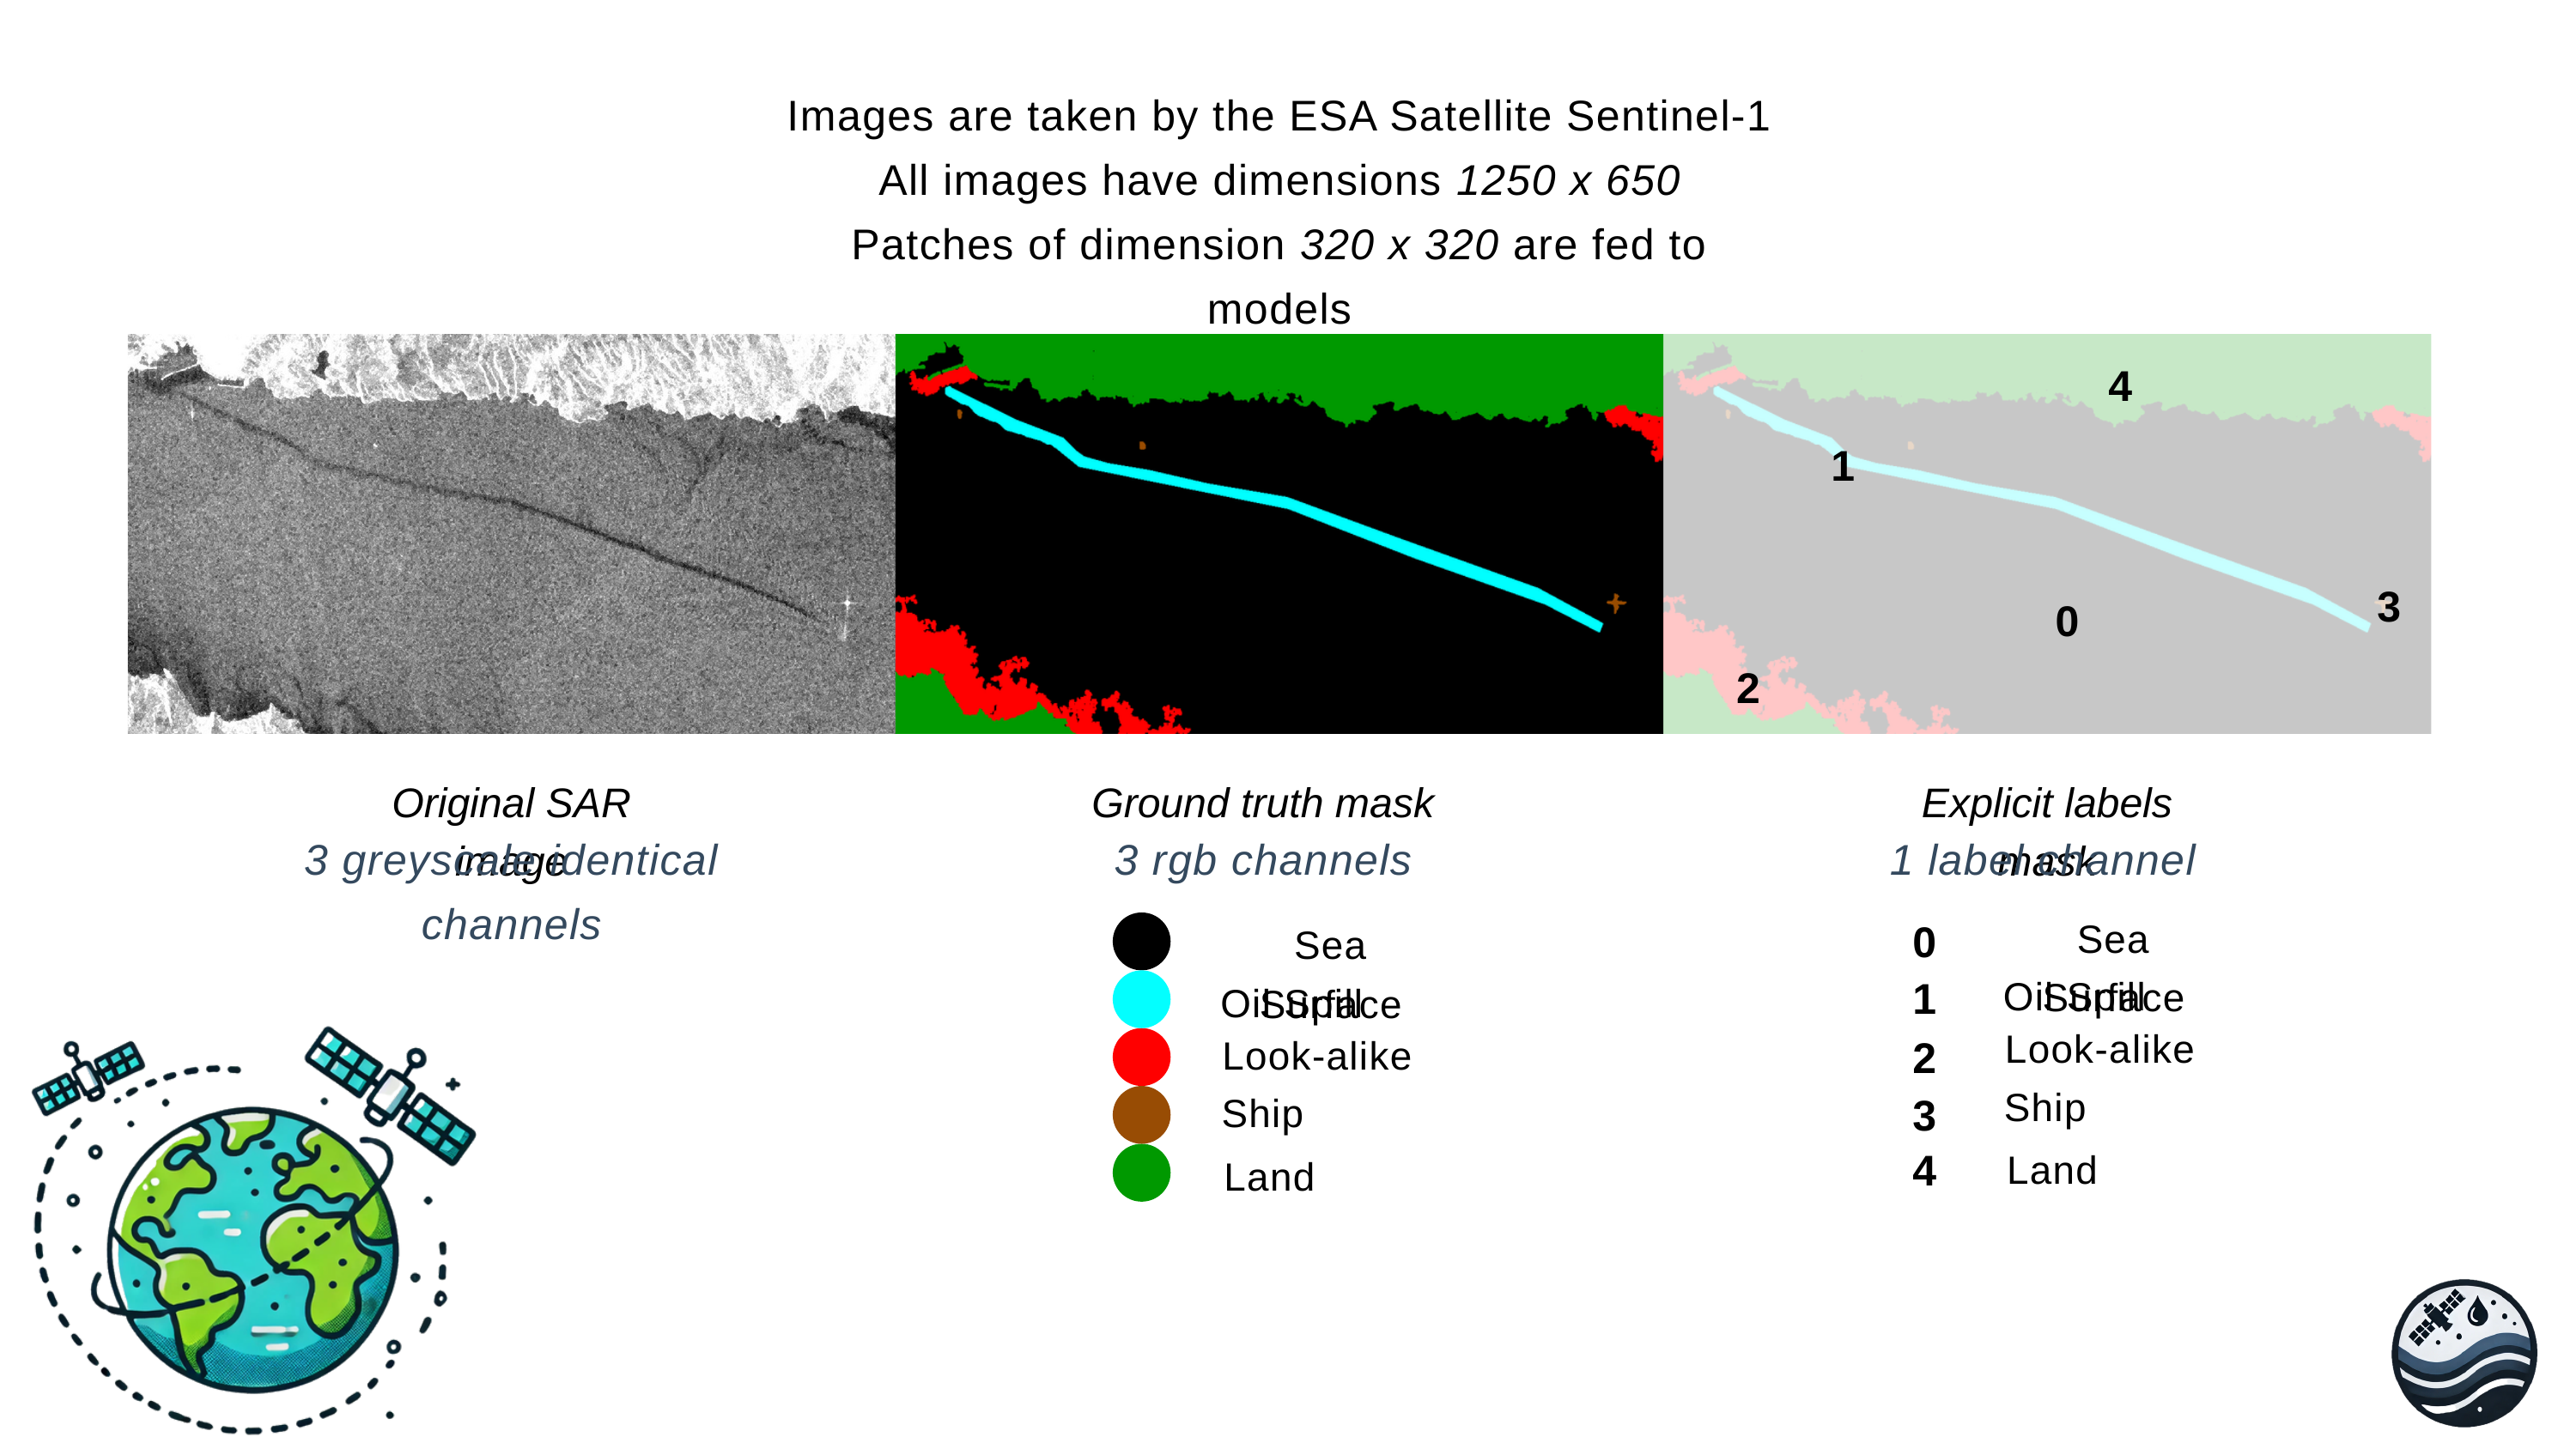

Images are taken by the ESA Satellite Sentinel-1
All images have dimensions 1250 x 650
Patches of dimension 320 x 320 are fed to models

4
1
3
0
2
Original SAR image
Ground truth mask
Explicit labels mask
3 greyscale identical channels
3 rgb channels
1 label channel
0
Sea Surface
Sea Surface

1
Oil Spill
Oil Spill

Look-alike
2
Look-alike

Ship
3
Ship

4
Land
Land